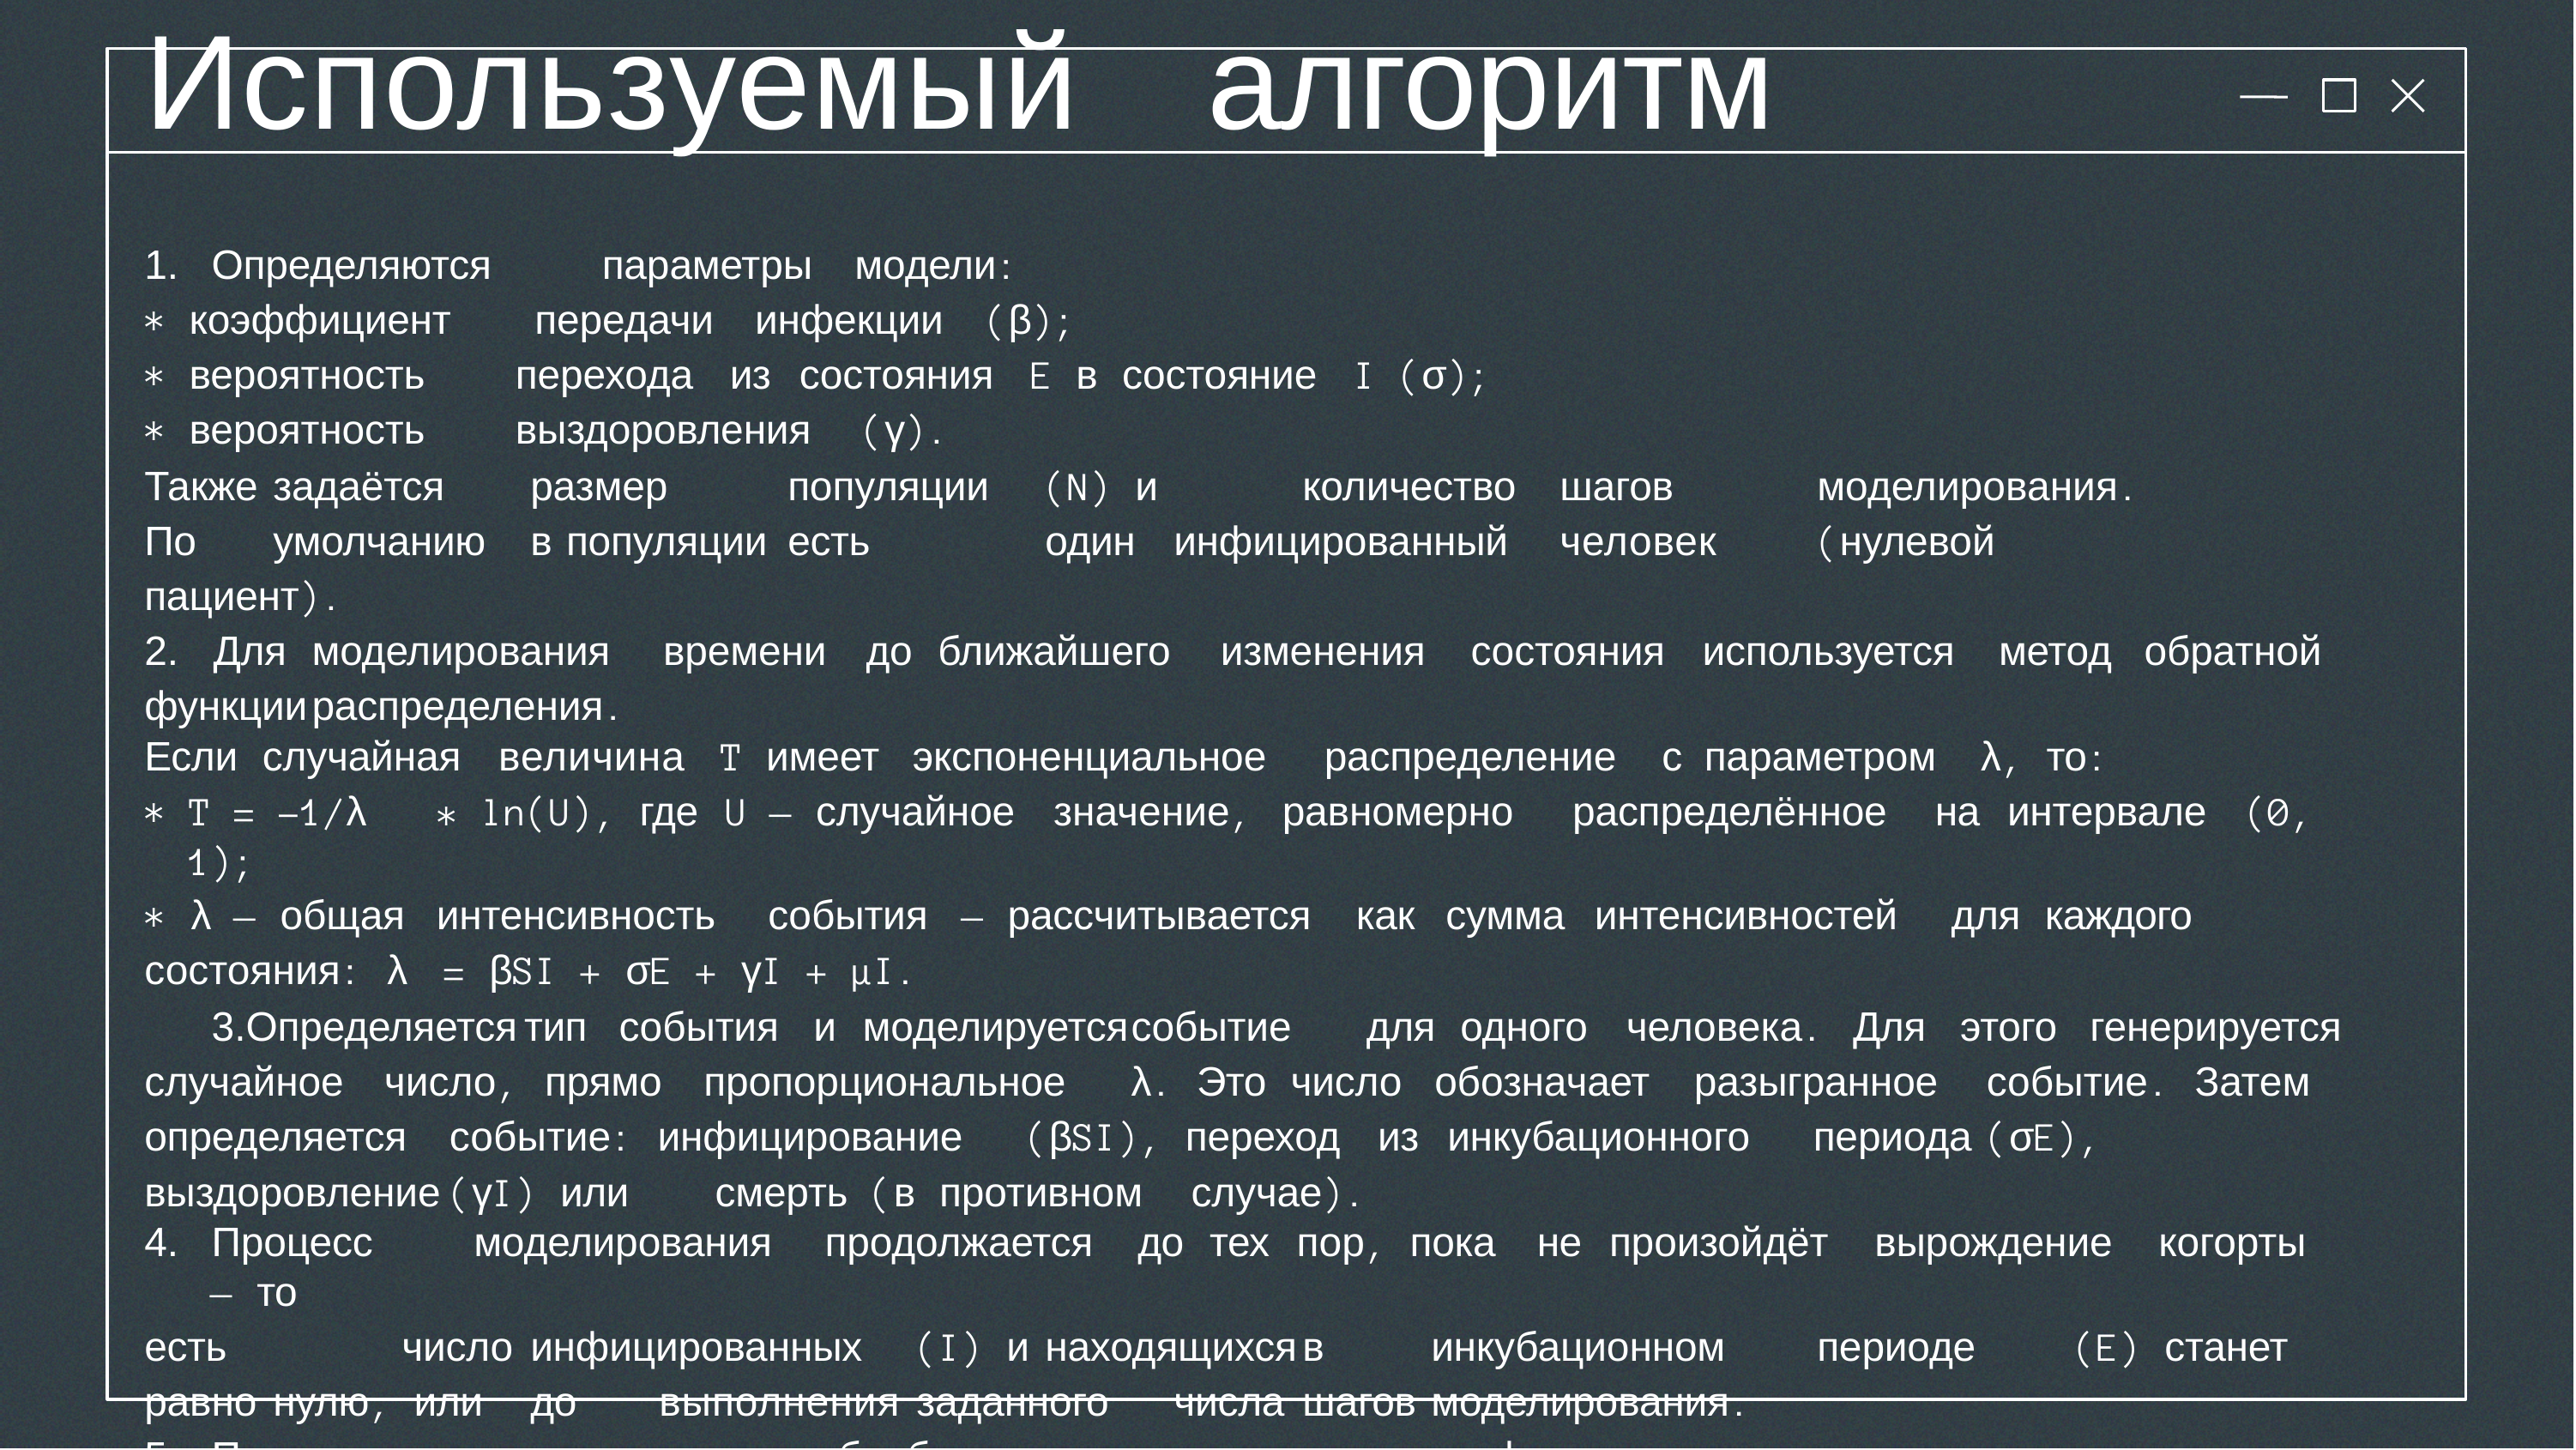

# Используемый	алгоритм
Определяются	параметры	модели:
коэффициент	передачи	инфекции	(β);
вероятность	перехода	из	состояния	E в	состояние	I (σ);
вероятность	выздоровления	(γ).
Также	задаётся	размер	популяции	(N) и		количество	шагов		моделирования. По	умолчанию	в популяции	есть		один	инфицированный	человек	(нулевой	пациент).
	Для	моделирования	времени	до	ближайшего	изменения	состояния	используется	метод	обратной функции	распределения.
Если	случайная	величина	T имеет	экспоненциальное	распределение	с	параметром	λ, то:
T = -1/λ	* ln(U), где	U — случайное	значение, равномерно	распределённое	на	интервале	(0, 1);
	λ	— общая	интенсивность	события	— рассчитывается	как	сумма	интенсивностей	для	каждого состояния: λ		= βSI + σE + γI + μI.
Определяется	тип	события	и	моделируется	событие	для		одного	человека. Для	этого	генерируется случайное	число, прямо	пропорциональное	λ. Это	число	обозначает	разыгранное		событие. Затем определяется	событие: инфицирование	(βSI), переход		из		инкубационного	периода	(σE), выздоровление	(γI) или	 смерть		(в	противном		случае).
Процесс	моделирования	продолжается	до	тех	пор, пока	не	произойдёт	вырождение	когорты	— то
есть		число	инфицированных	(I) и	находящихся	в	инкубационном	периоде	(E) станет	равно	нулю, или	до	выполнения	заданного	числа	шагов	моделирования.
Полученные	результаты	обрабатываются	и	строится	график.